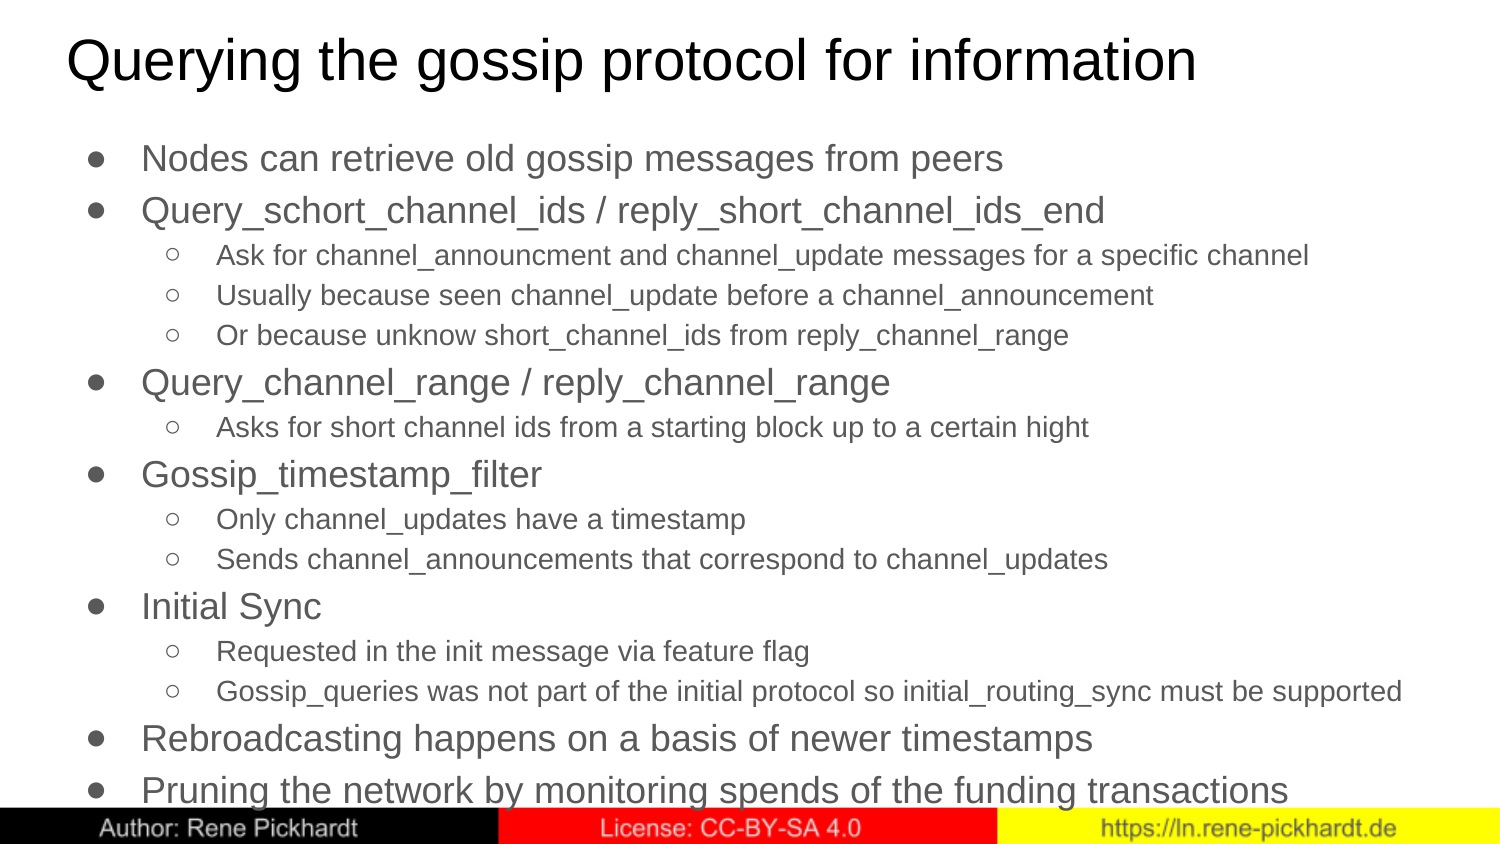

# Querying the gossip protocol for information

Nodes can retrieve old gossip messages from peers
Query_schort_channel_ids / reply_short_channel_ids_end
Ask for channel_announcment and channel_update messages for a specific channel
Usually because seen channel_update before a channel_announcement
Or because unknow short_channel_ids from reply_channel_range
Query_channel_range / reply_channel_range
Asks for short channel ids from a starting block up to a certain hight
Gossip_timestamp_filter
Only channel_updates have a timestamp
Sends channel_announcements that correspond to channel_updates
Initial Sync
Requested in the init message via feature flag
Gossip_queries was not part of the initial protocol so initial_routing_sync must be supported
Rebroadcasting happens on a basis of newer timestamps
Pruning the network by monitoring spends of the funding transactions